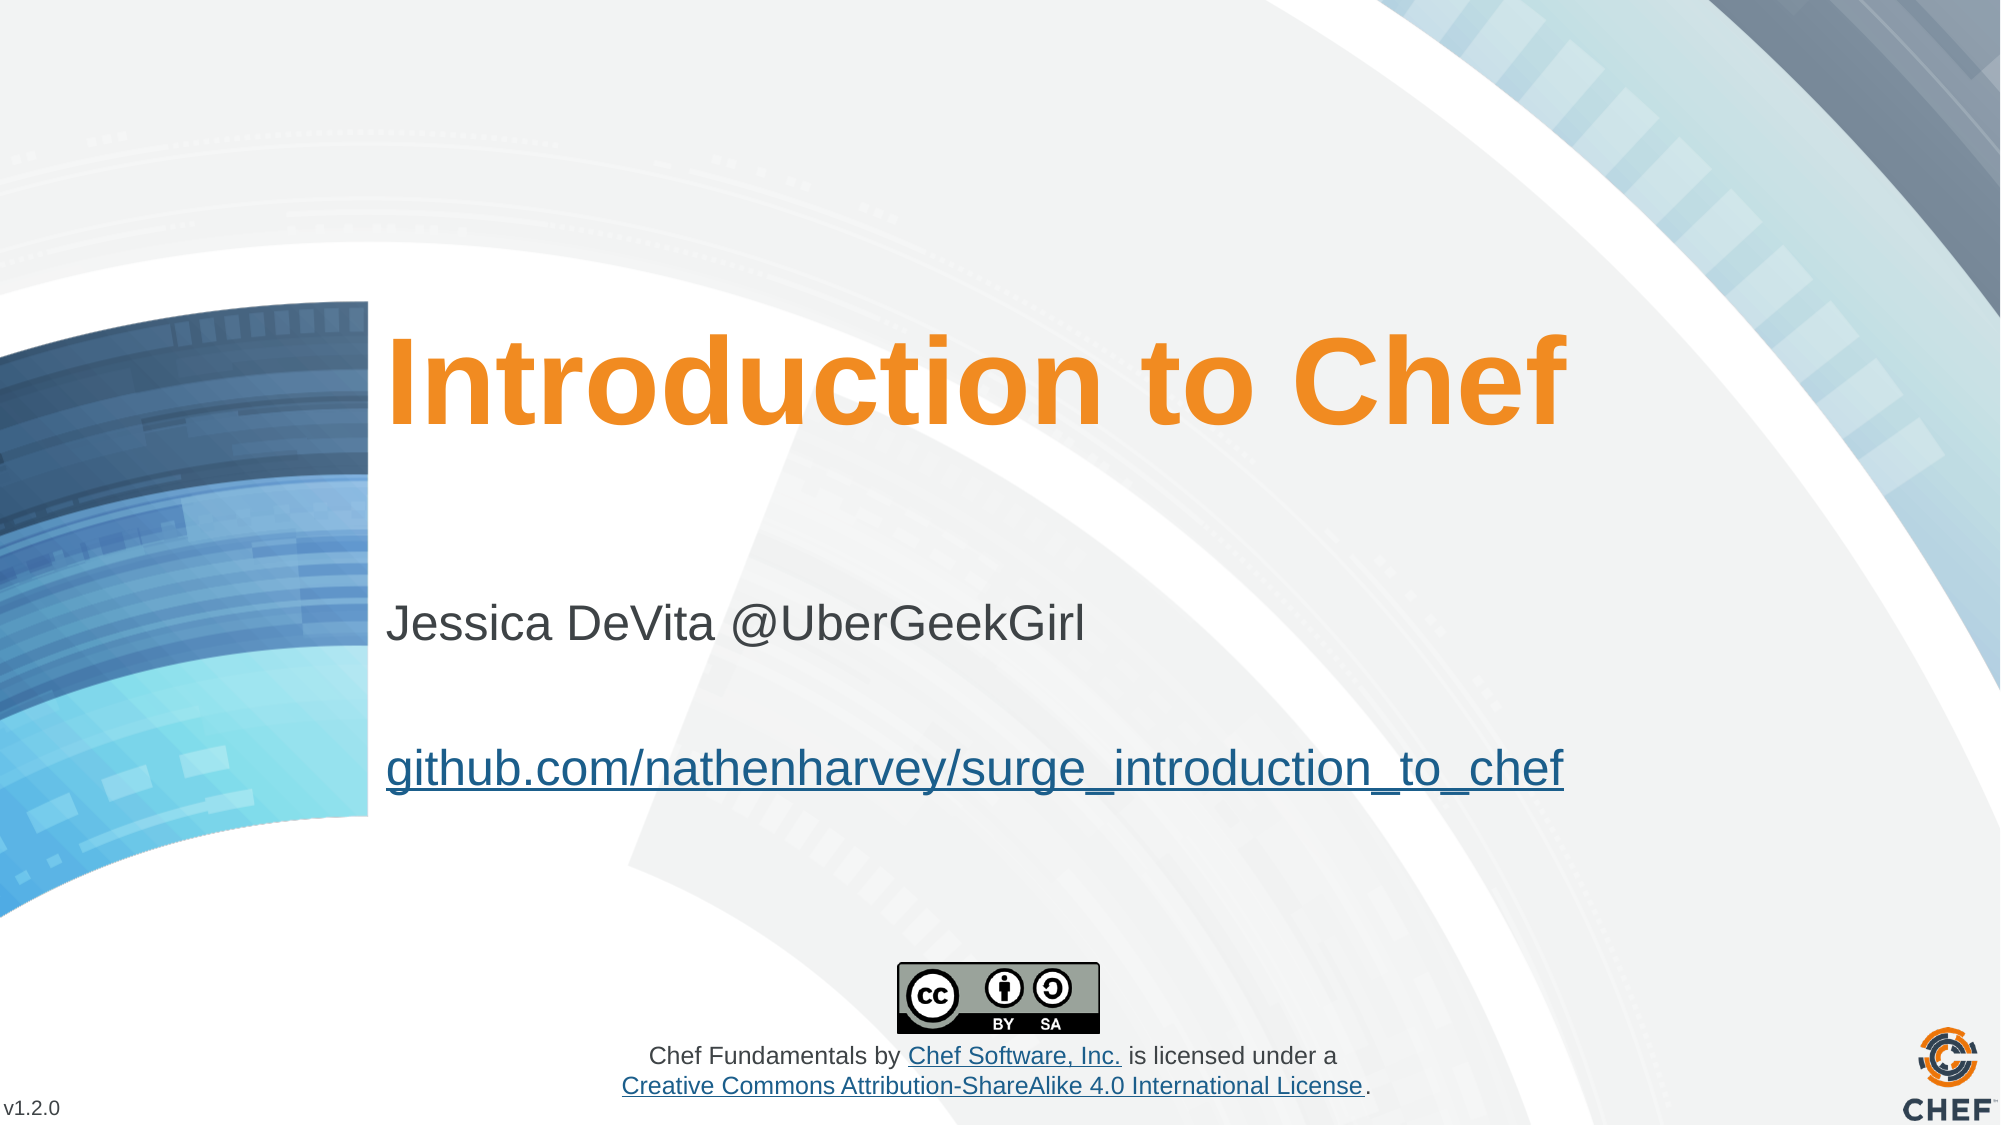

# Introduction to Chef

Jessica DeVita @UberGeekGirl

github.com/nathenharvey/surge_introduction_to_chef